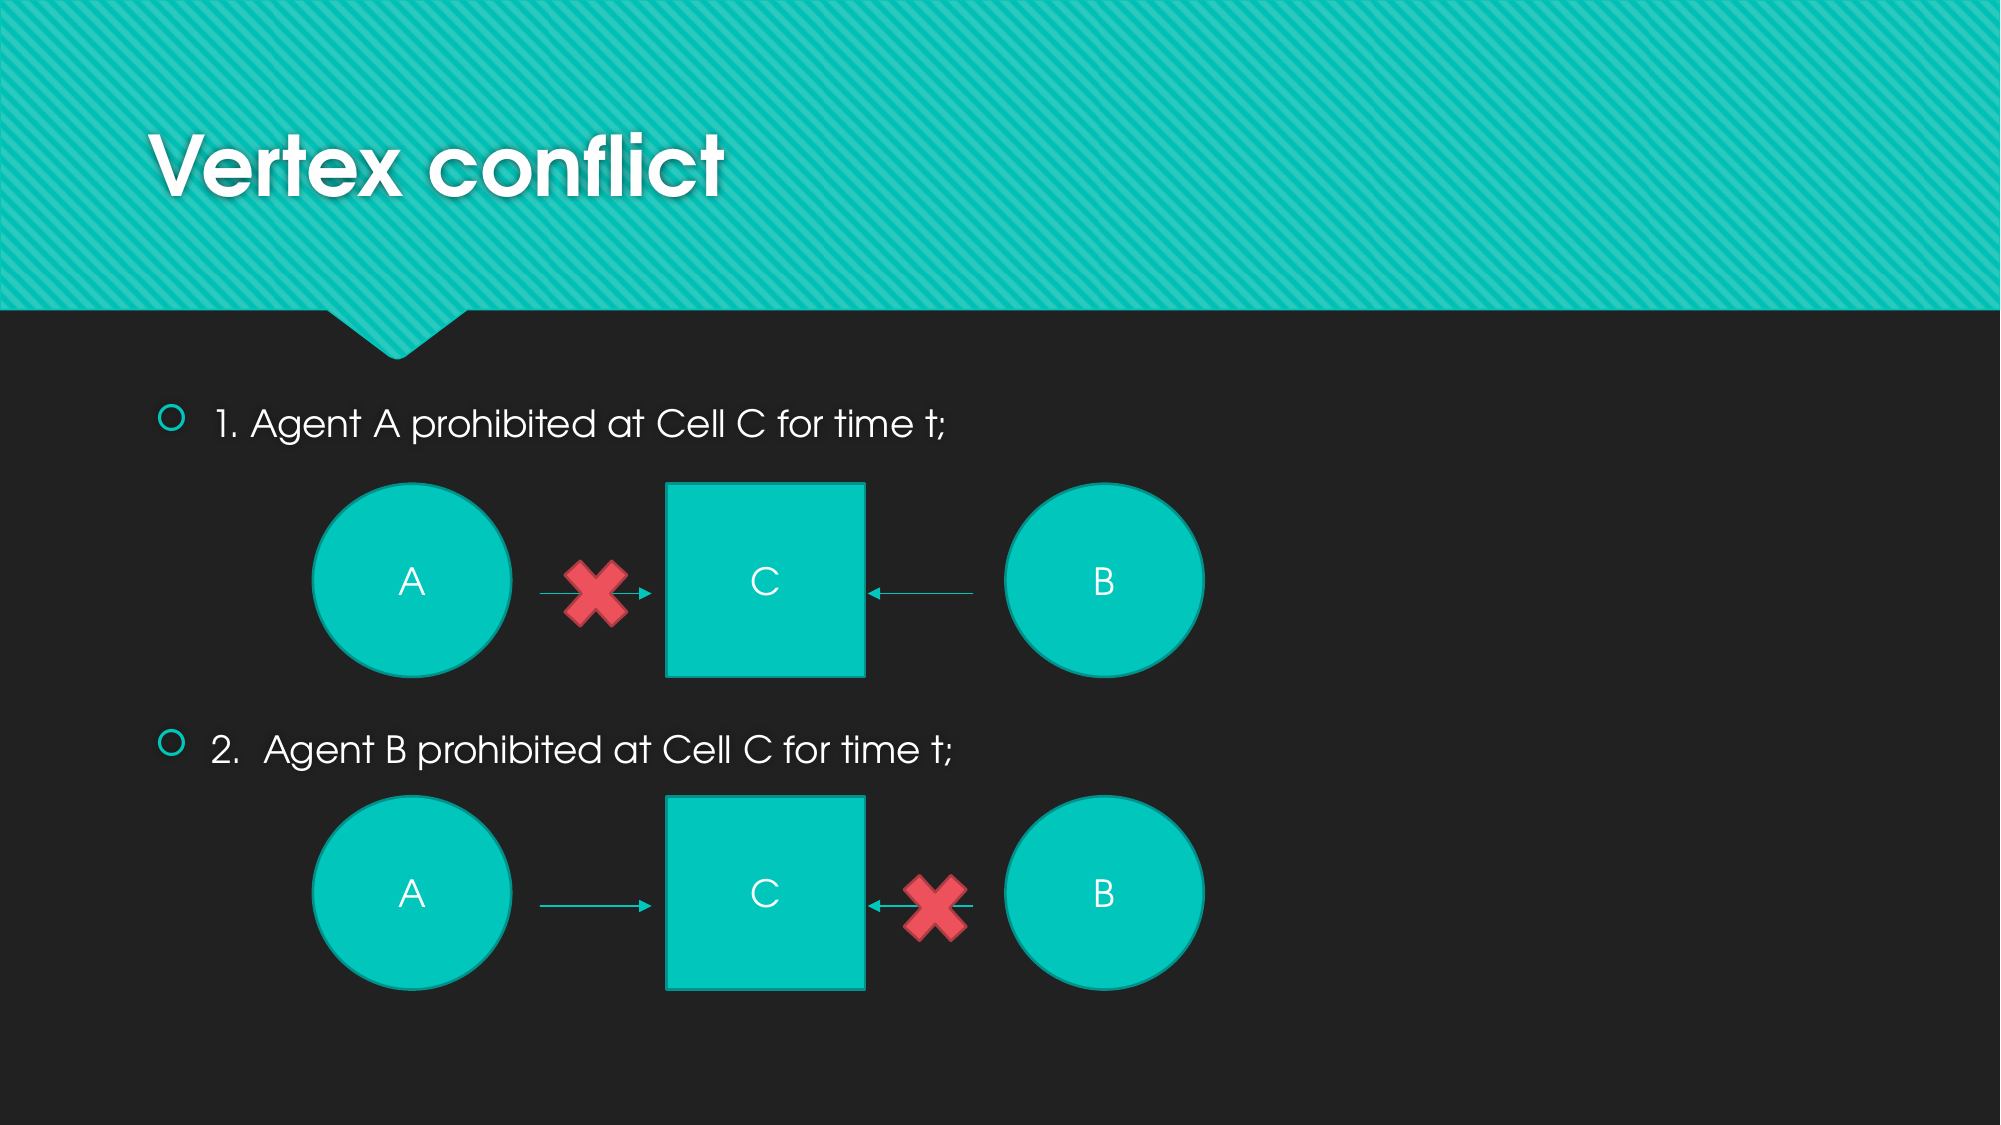

# Vertex conflict
1. Agent A prohibited at Cell C for time t;

2.  Agent B prohibited at Cell C for time t;

B
A
C

B
A
C